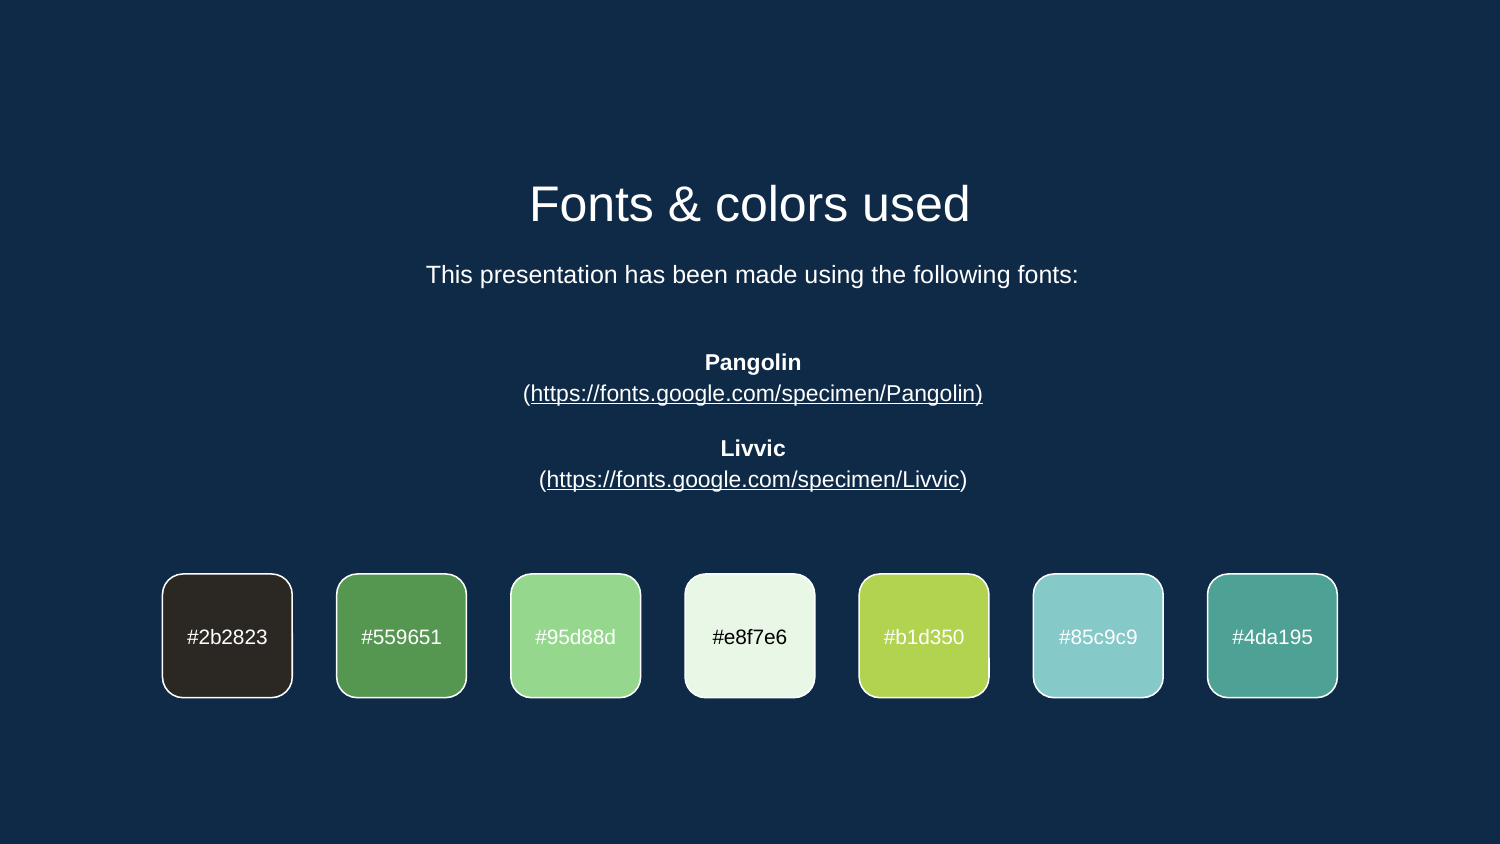

Fonts & colors used
This presentation has been made using the following fonts:

Pangolin
(https://fonts.google.com/specimen/Pangolin)

Livvic
(https://fonts.google.com/specimen/Livvic)

#2b2823
#559651
#95d88d
#e8f7e6
#b1d350
#85c9c9
#4da195